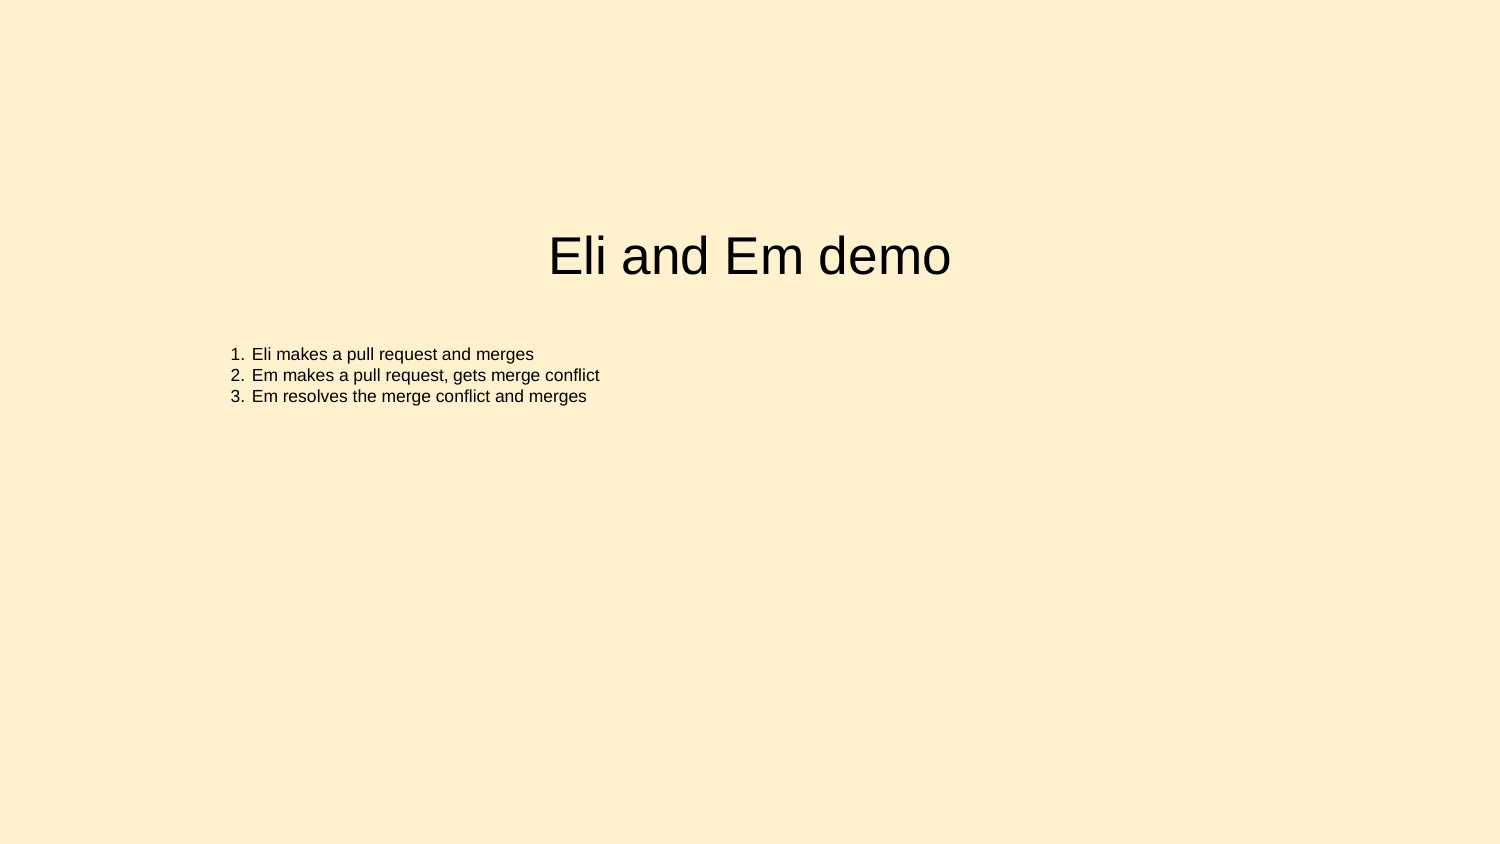

# Eli and Em demo
Eli makes a pull request and merges
Em makes a pull request, gets merge conflict
Em resolves the merge conflict and merges